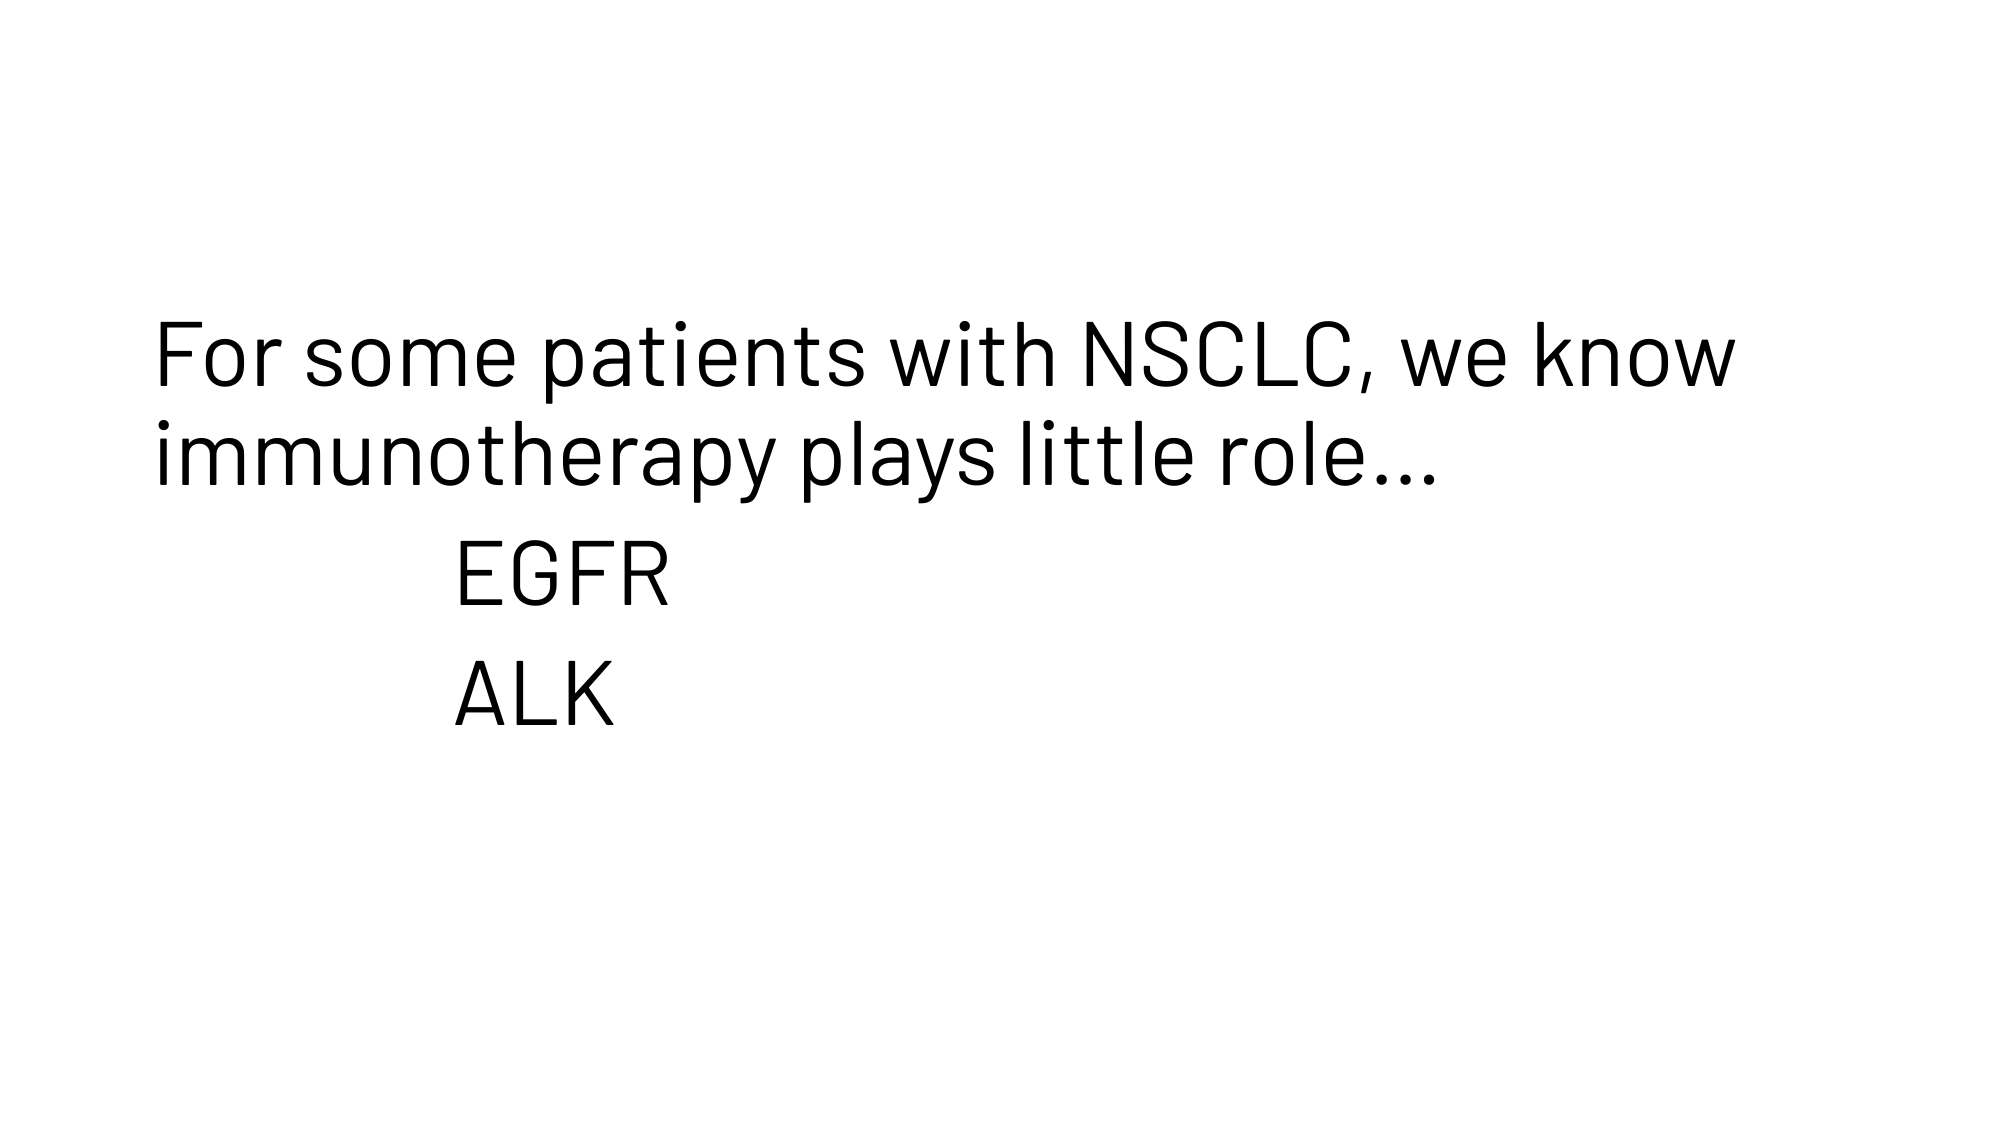

For some patients with NSCLC, we know immunotherapy plays little role…
		EGFR
		ALK